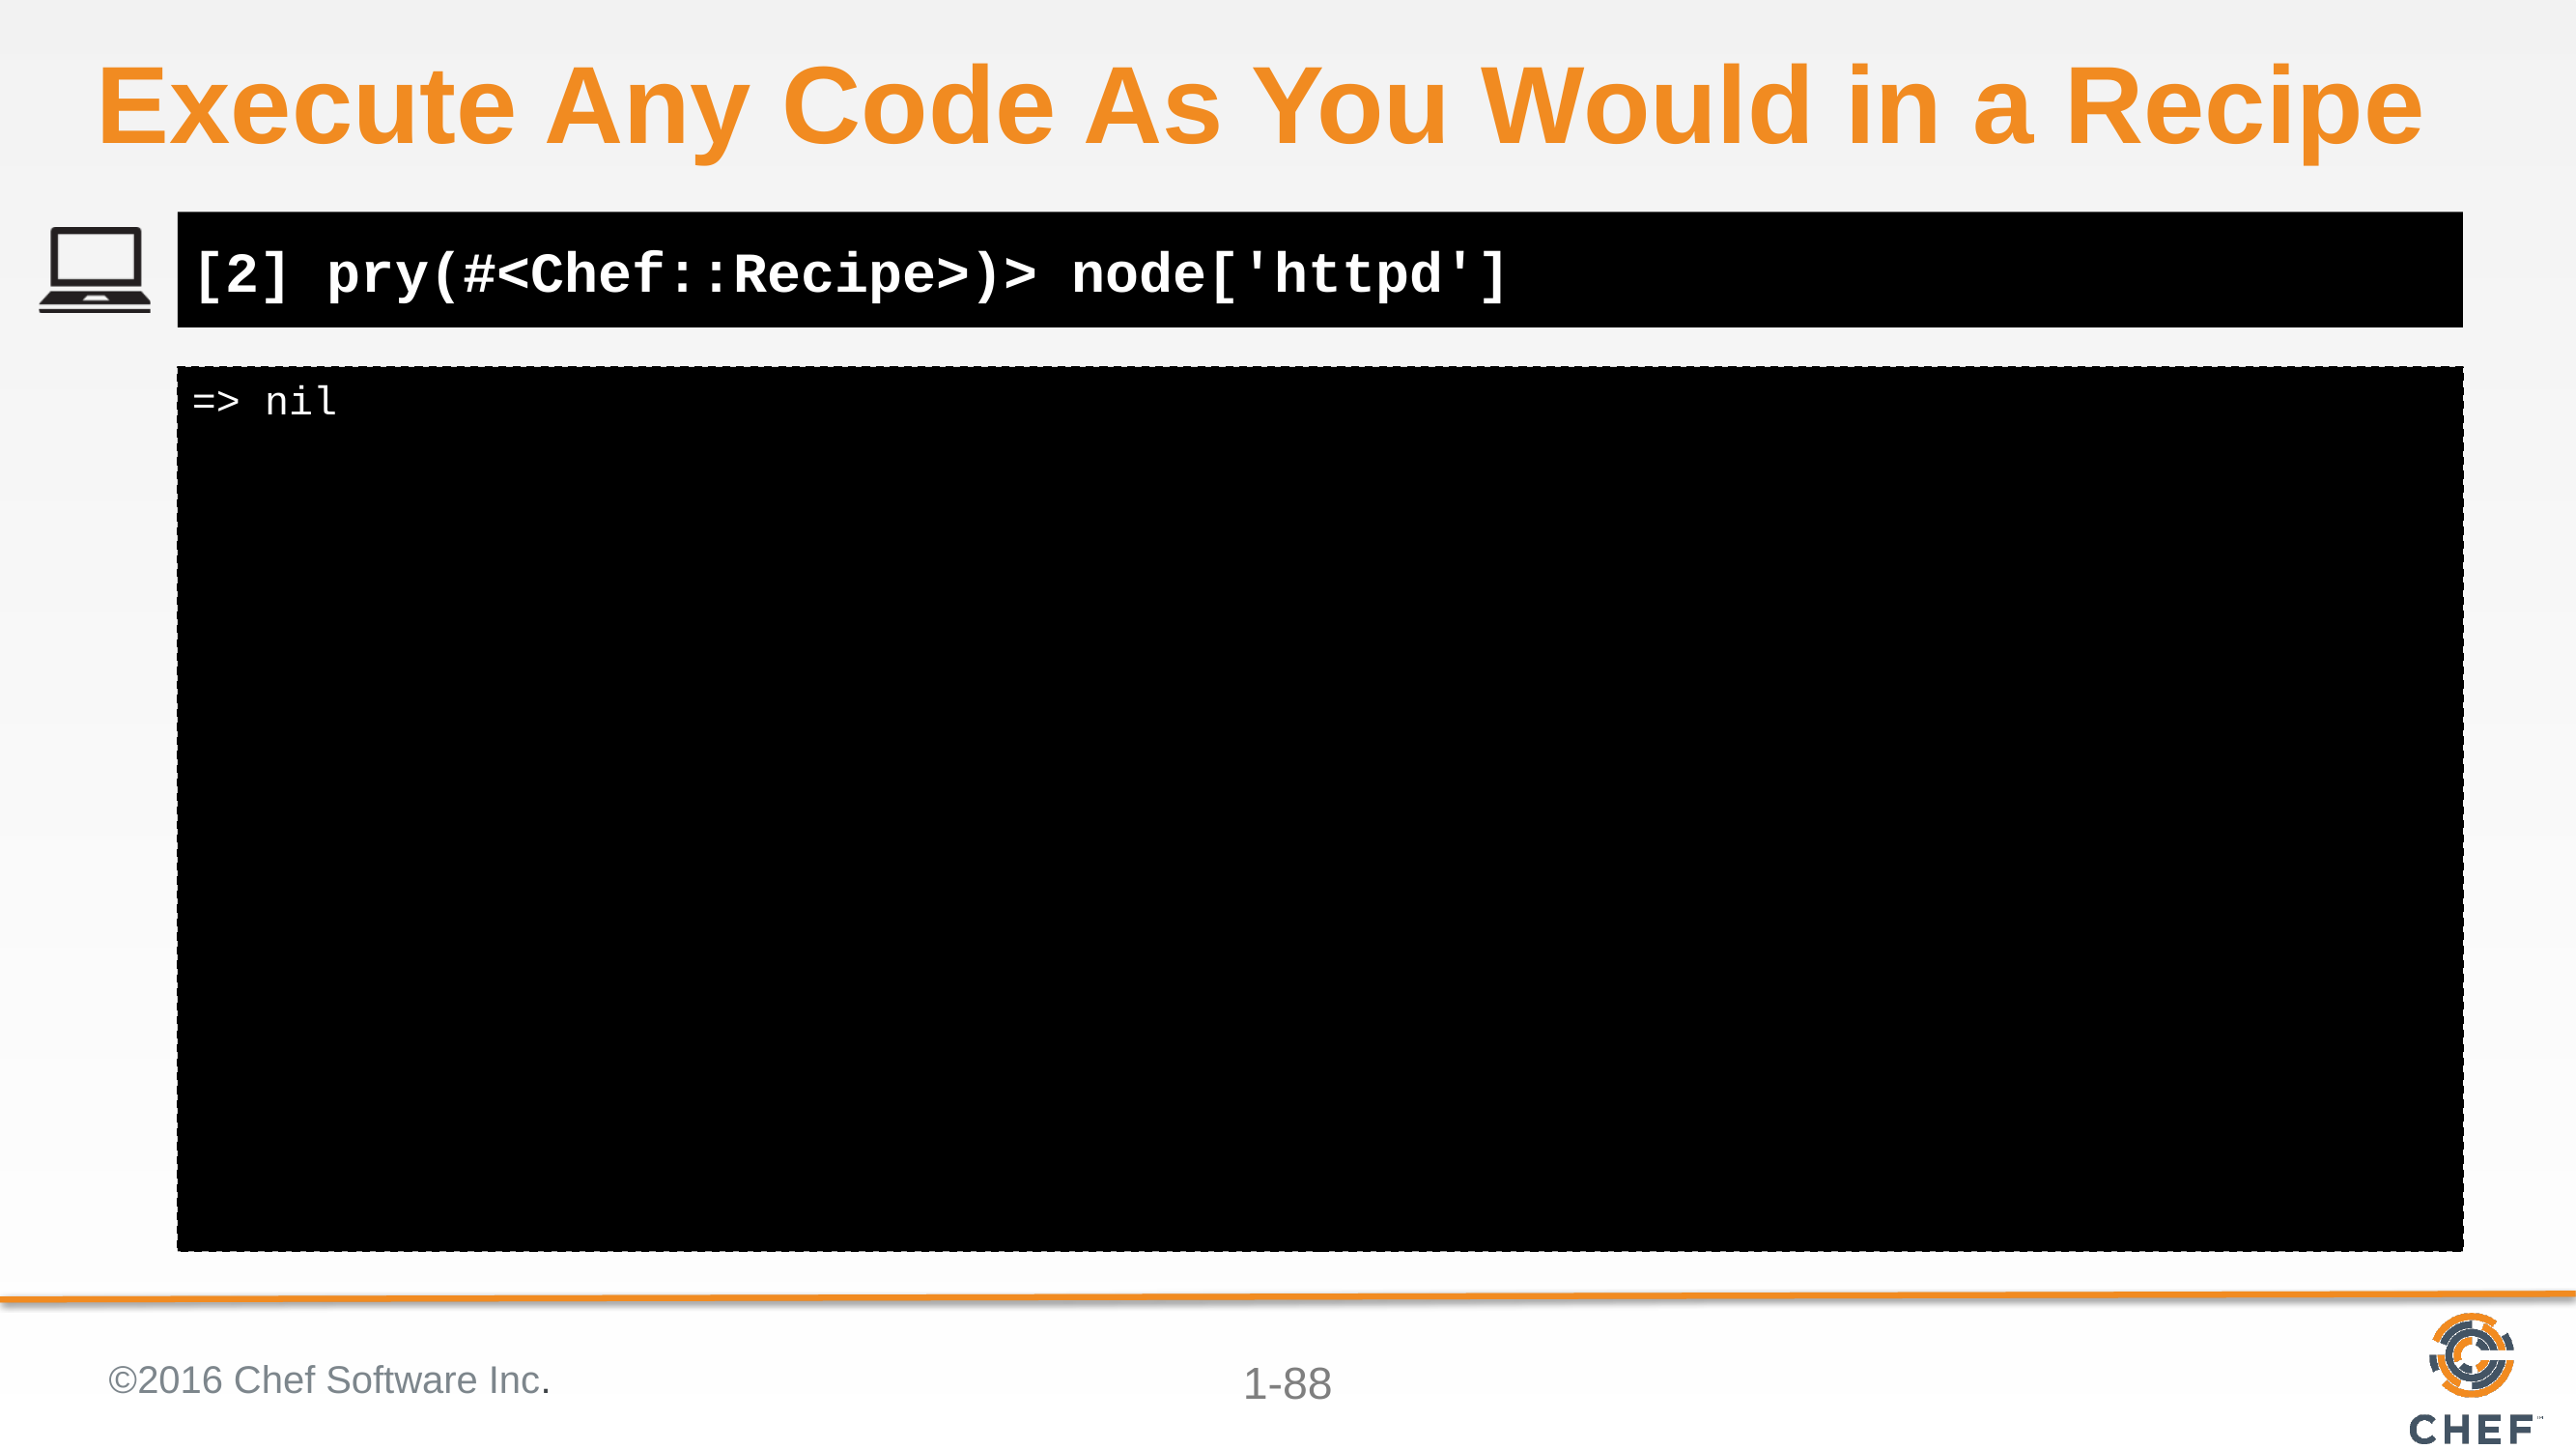

# Execute Any Code As You Would in a Recipe
[2] pry(#<Chef::Recipe>)> node['httpd']
=> nil